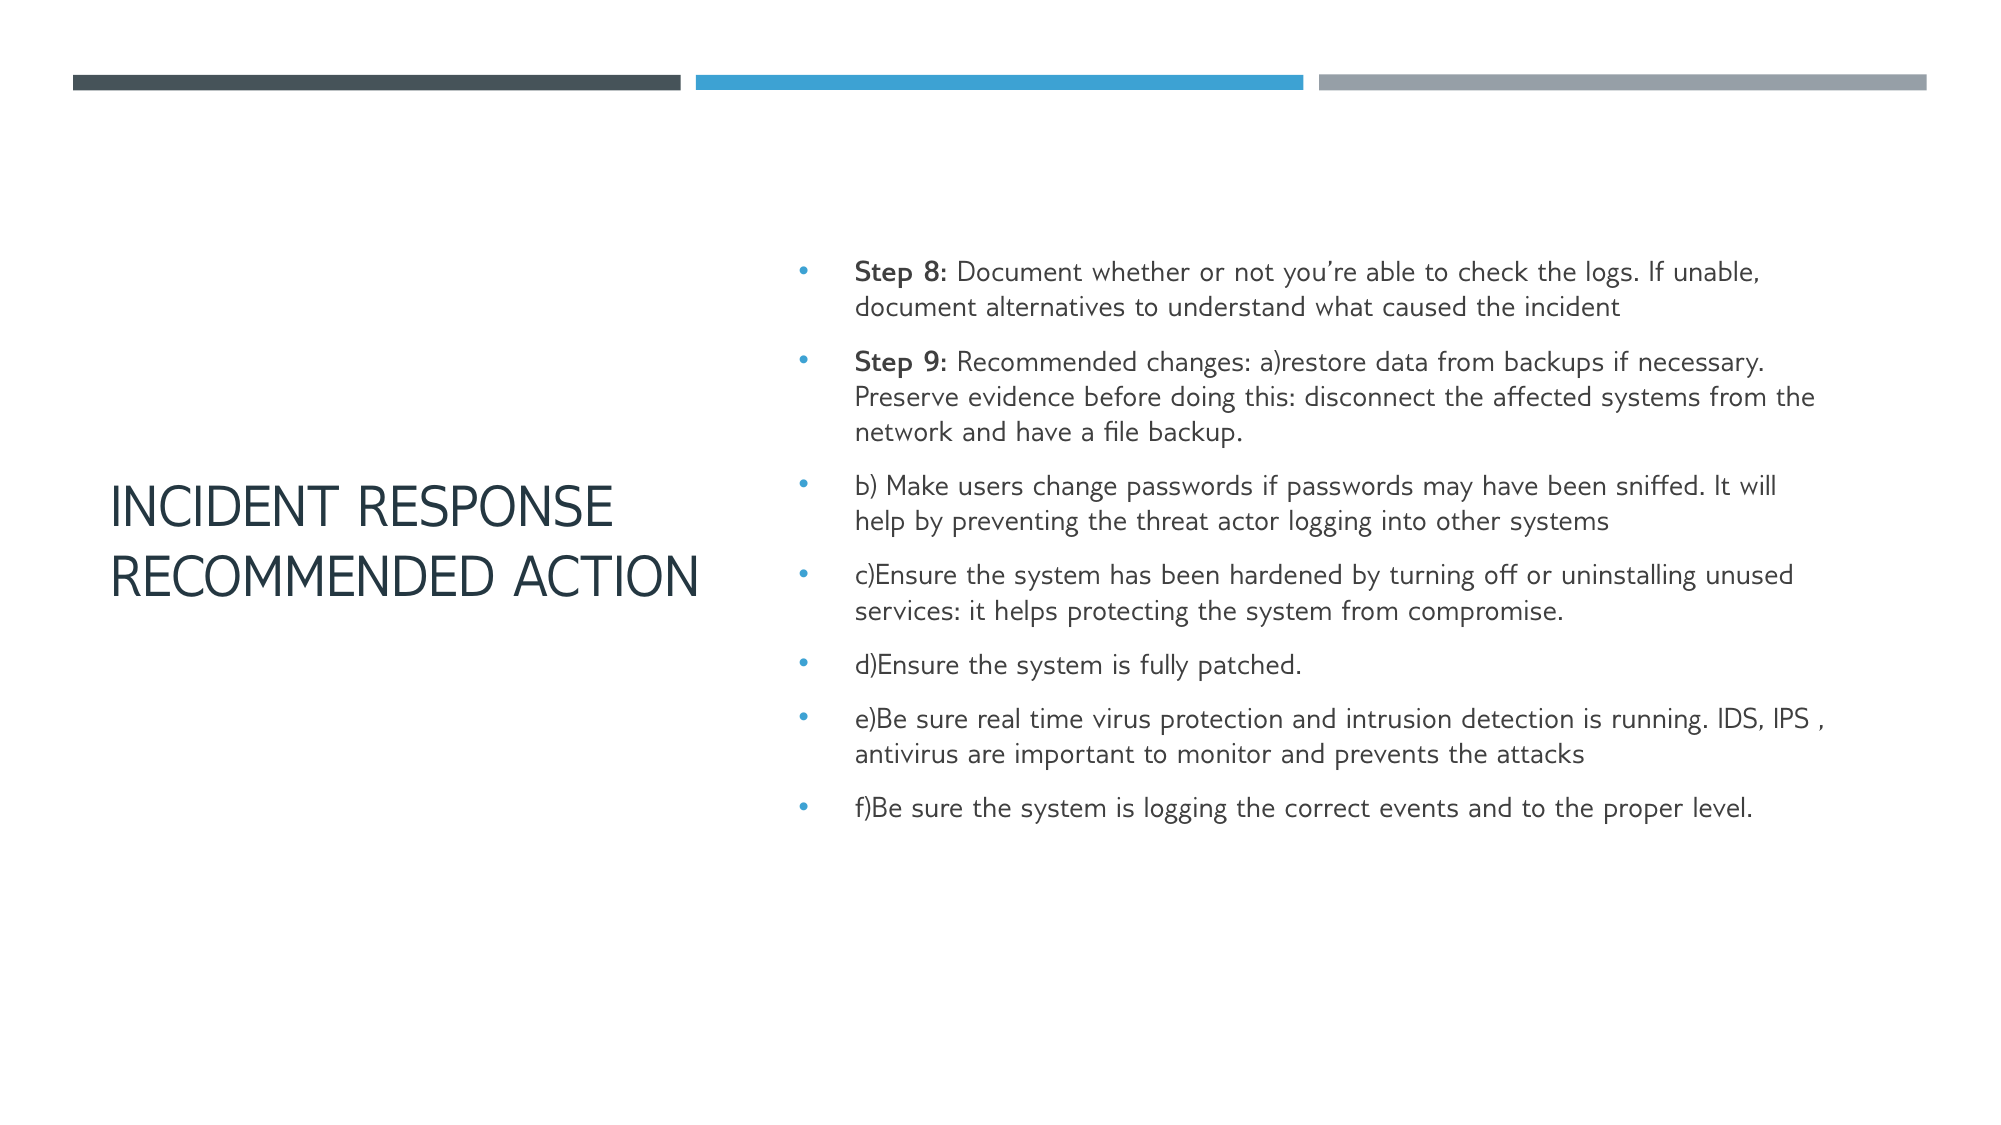

# INCIDENT RESPONSE RECOMMENDED ACTION
Step 8: Document whether or not you’re able to check the logs. If unable, document alternatives to understand what caused the incident
Step 9: Recommended changes: a)restore data from backups if necessary. Preserve evidence before doing this: disconnect the affected systems from the network and have a file backup.
b) Make users change passwords if passwords may have been sniffed. It will help by preventing the threat actor logging into other systems
c)Ensure the system has been hardened by turning off or uninstalling unused services: it helps protecting the system from compromise.
d)Ensure the system is fully patched.
e)Be sure real time virus protection and intrusion detection is running. IDS, IPS , antivirus are important to monitor and prevents the attacks
f)Be sure the system is logging the correct events and to the proper level.